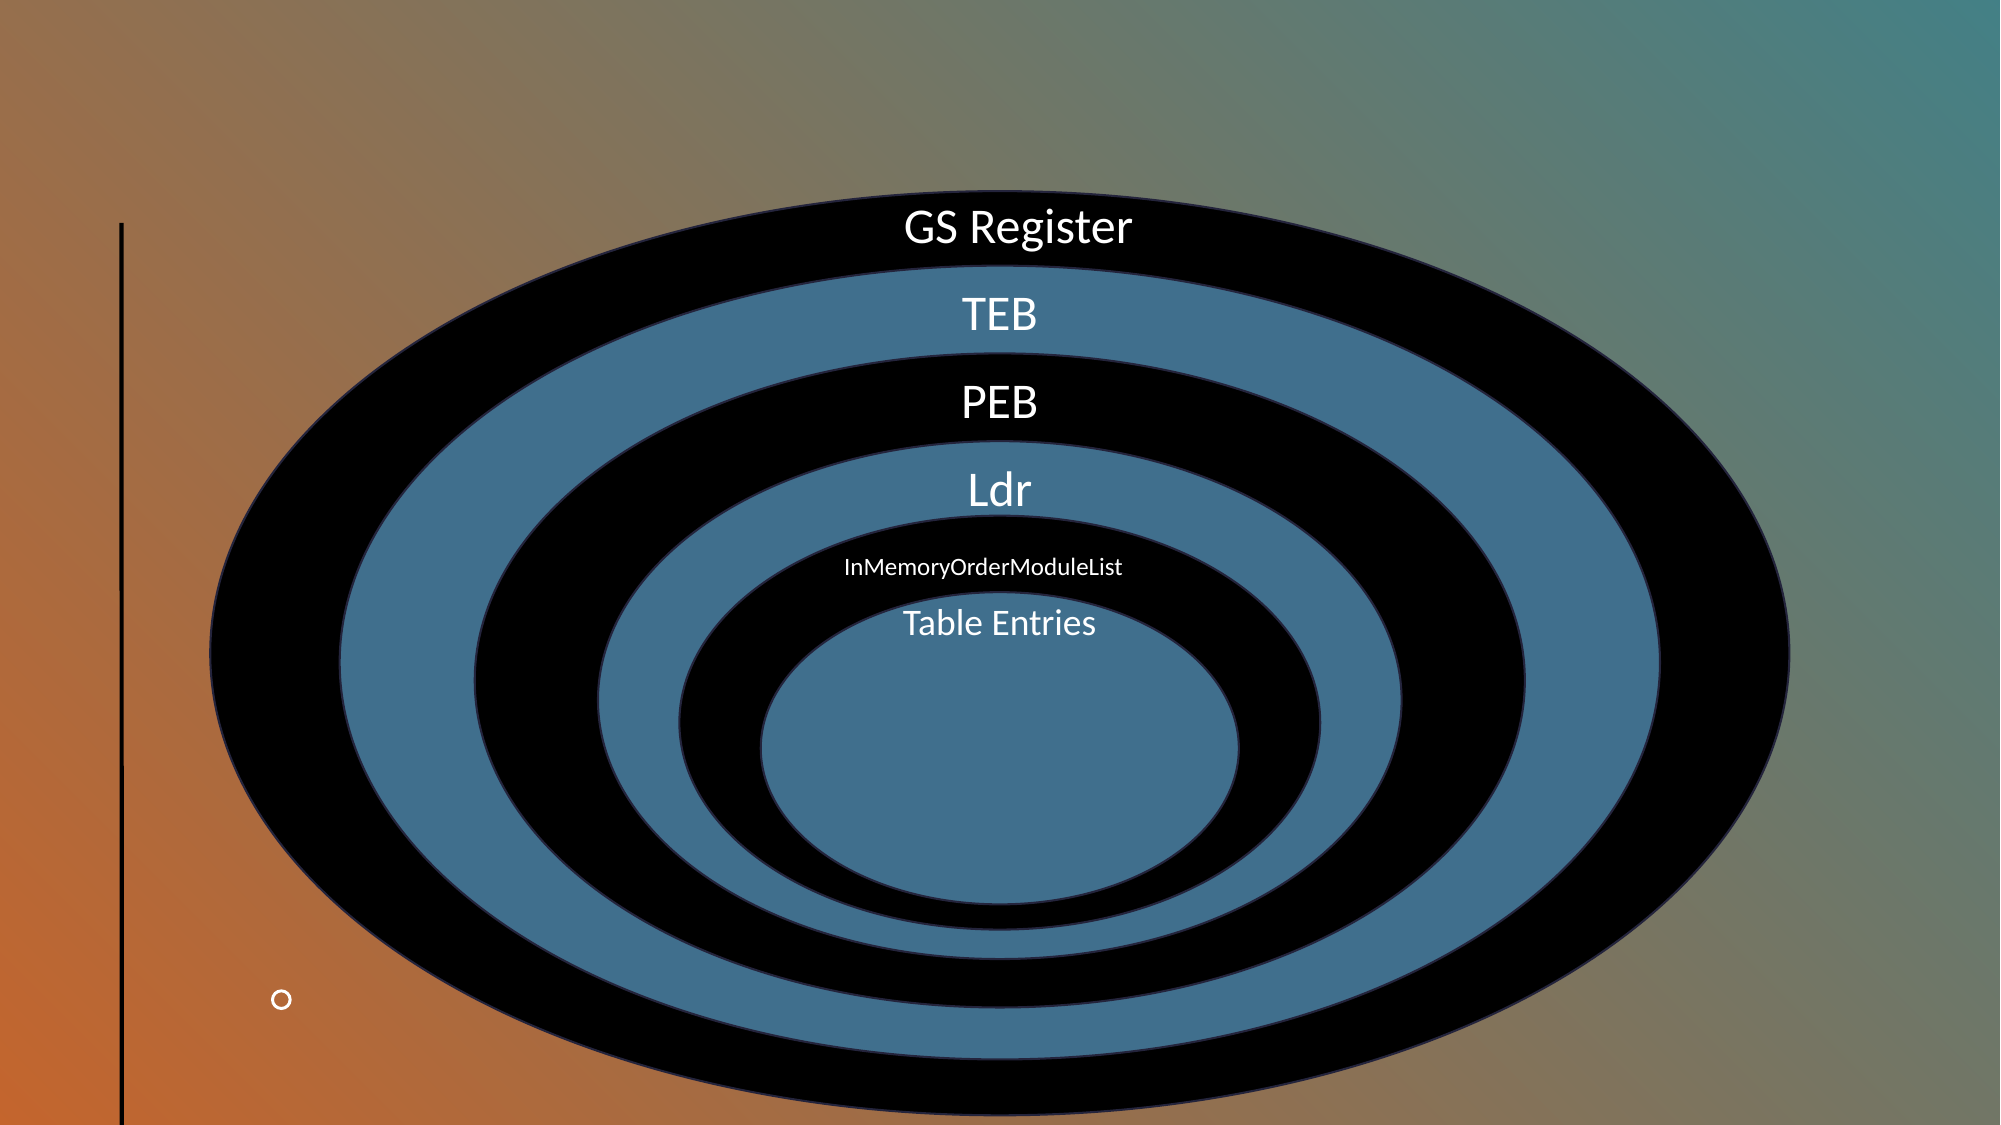

# GS Register

TEB
TEB
PEB

Ldr
TEB

InMemoryOrderModuleList

Table Entries